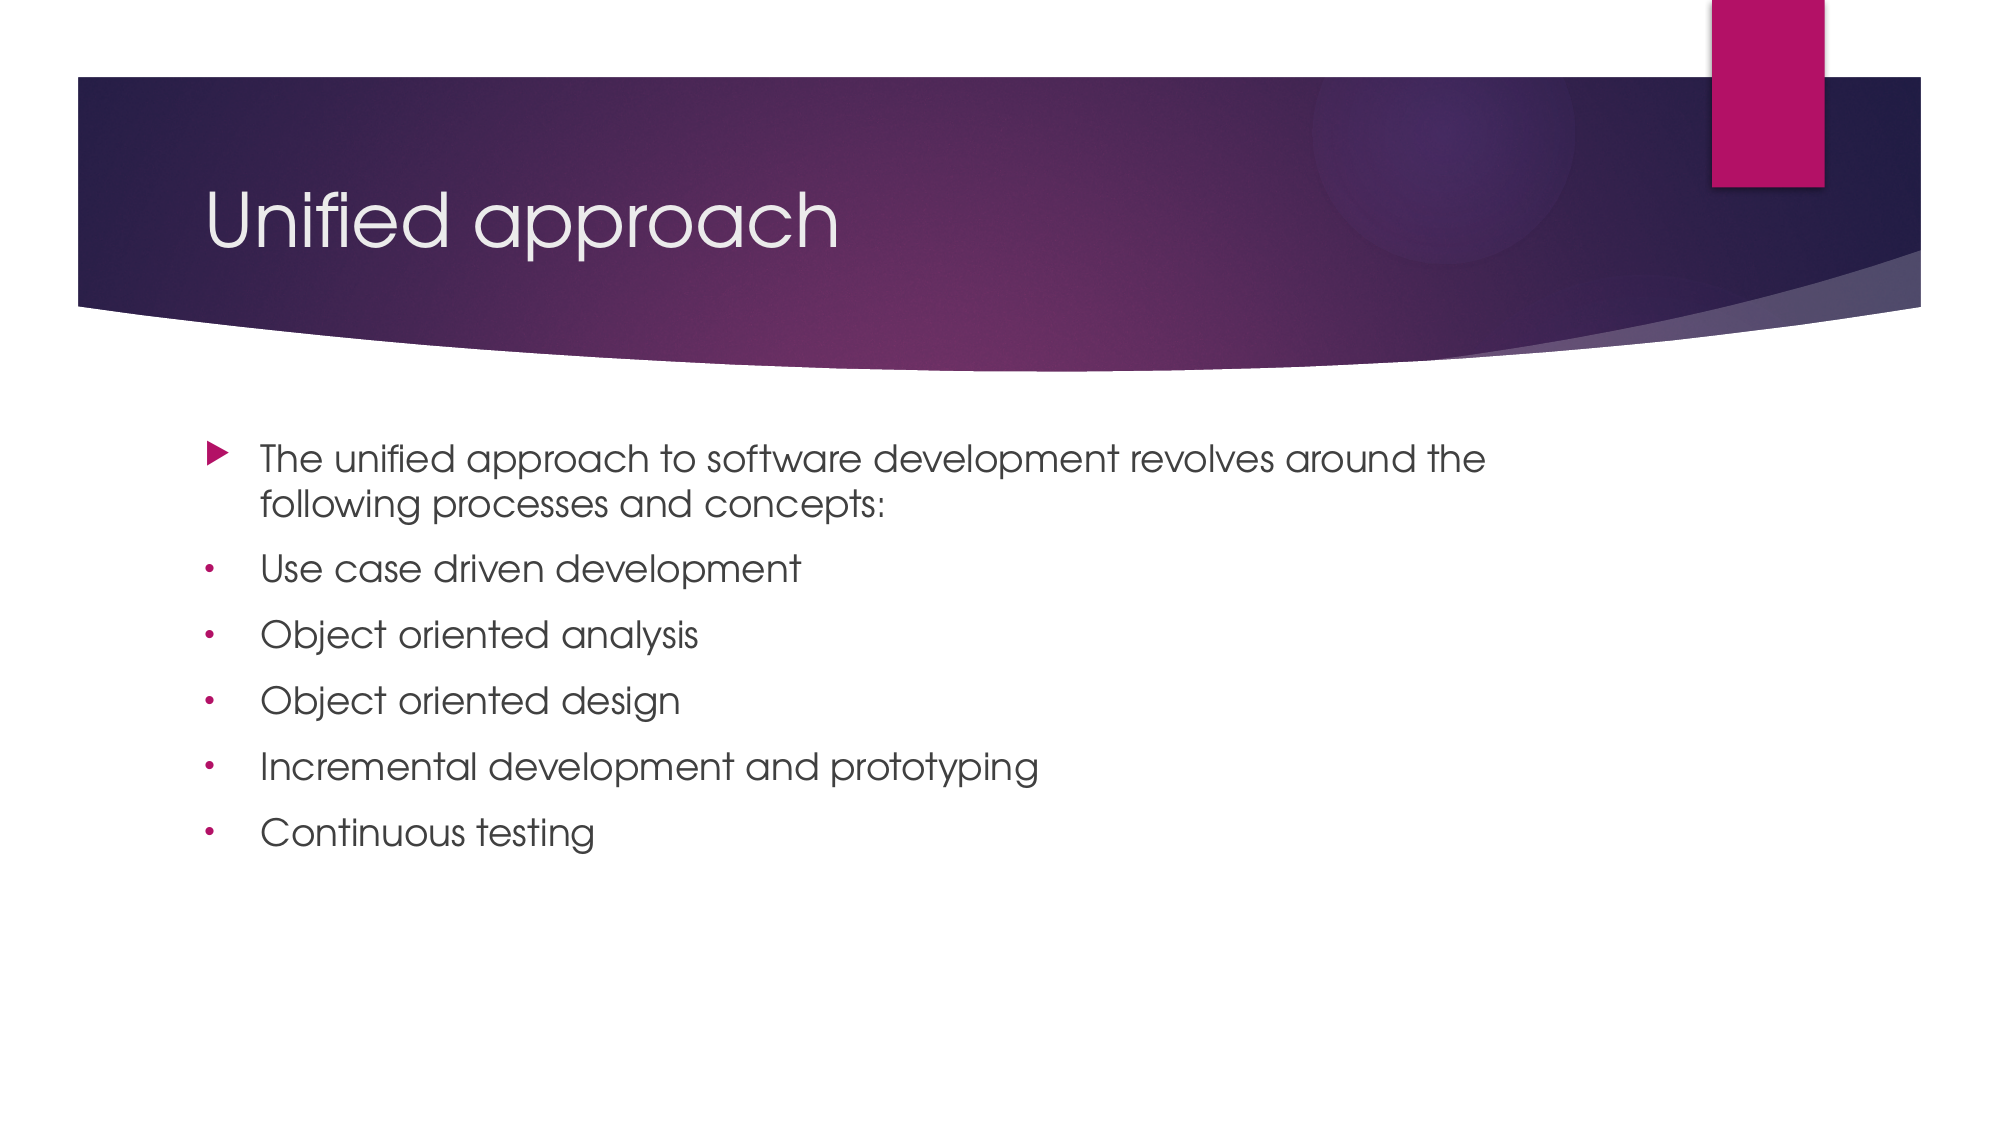

# Unified approach
The unified approach to software development revolves around the following processes and concepts:
Use case driven development
Object oriented analysis
Object oriented design
Incremental development and prototyping
Continuous testing